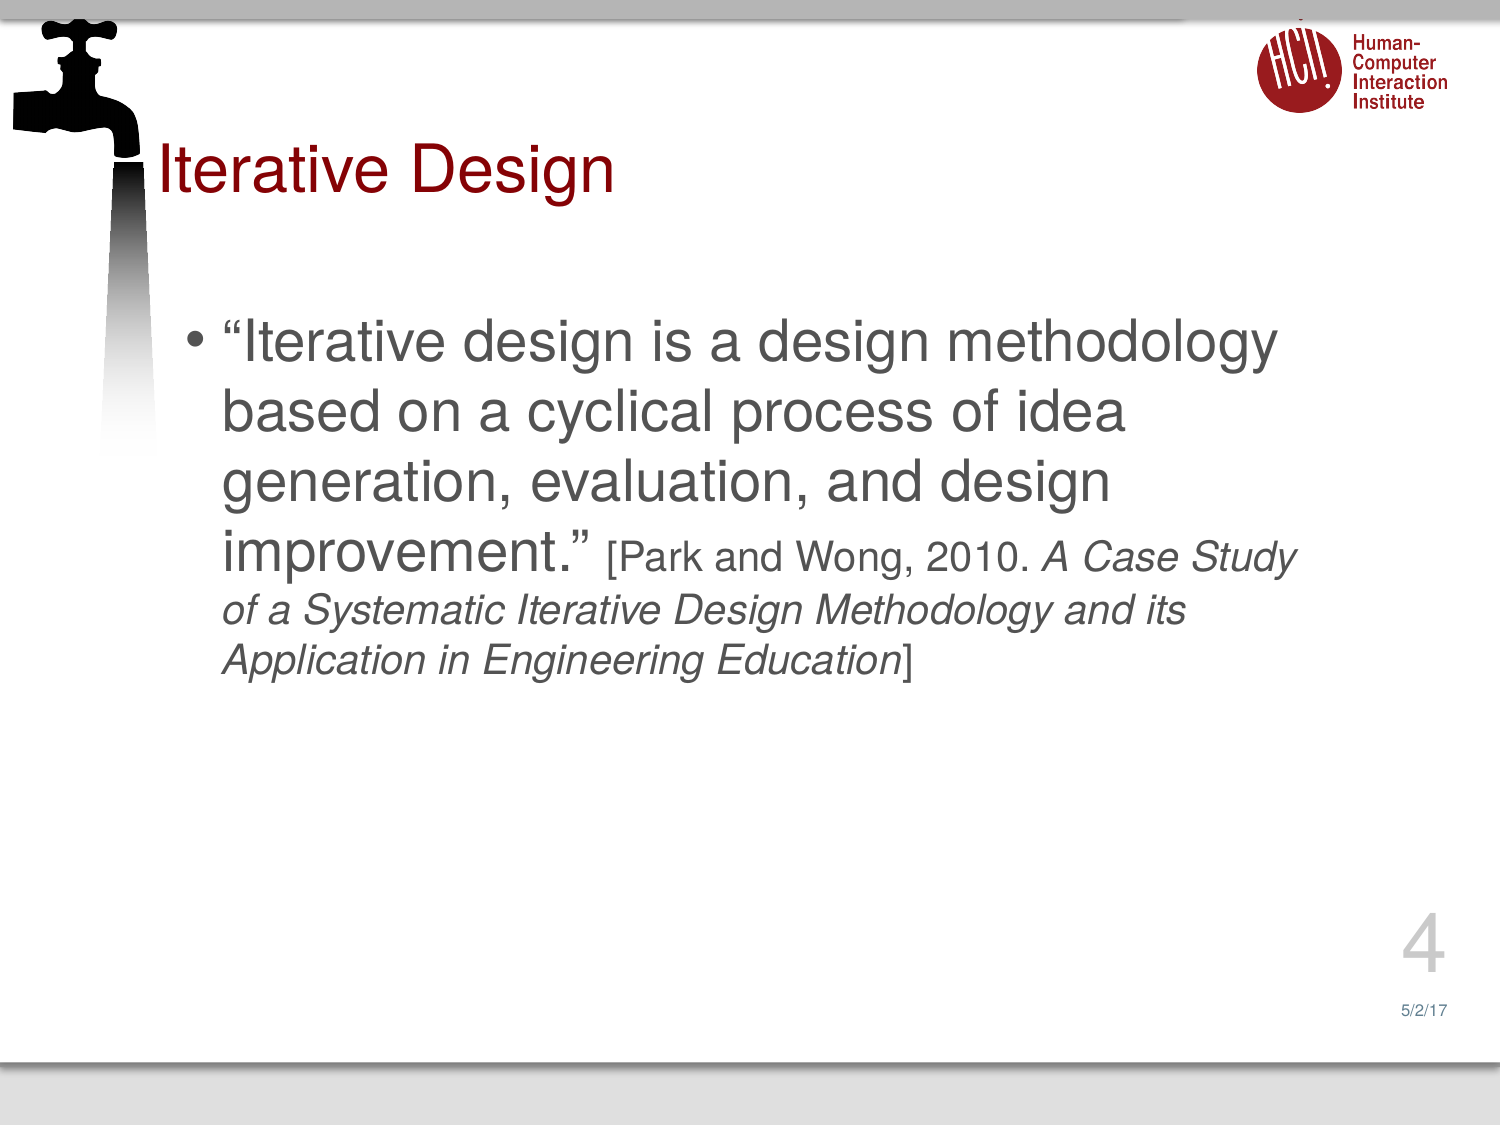

# Iterative Design
“Iterative design is a design methodology based on a cyclical process of idea generation, evaluation, and design improvement.” [Park and Wong, 2010. A Case Study of a Systematic Iterative Design Methodology and its Application in Engineering Education]
4
5/2/17